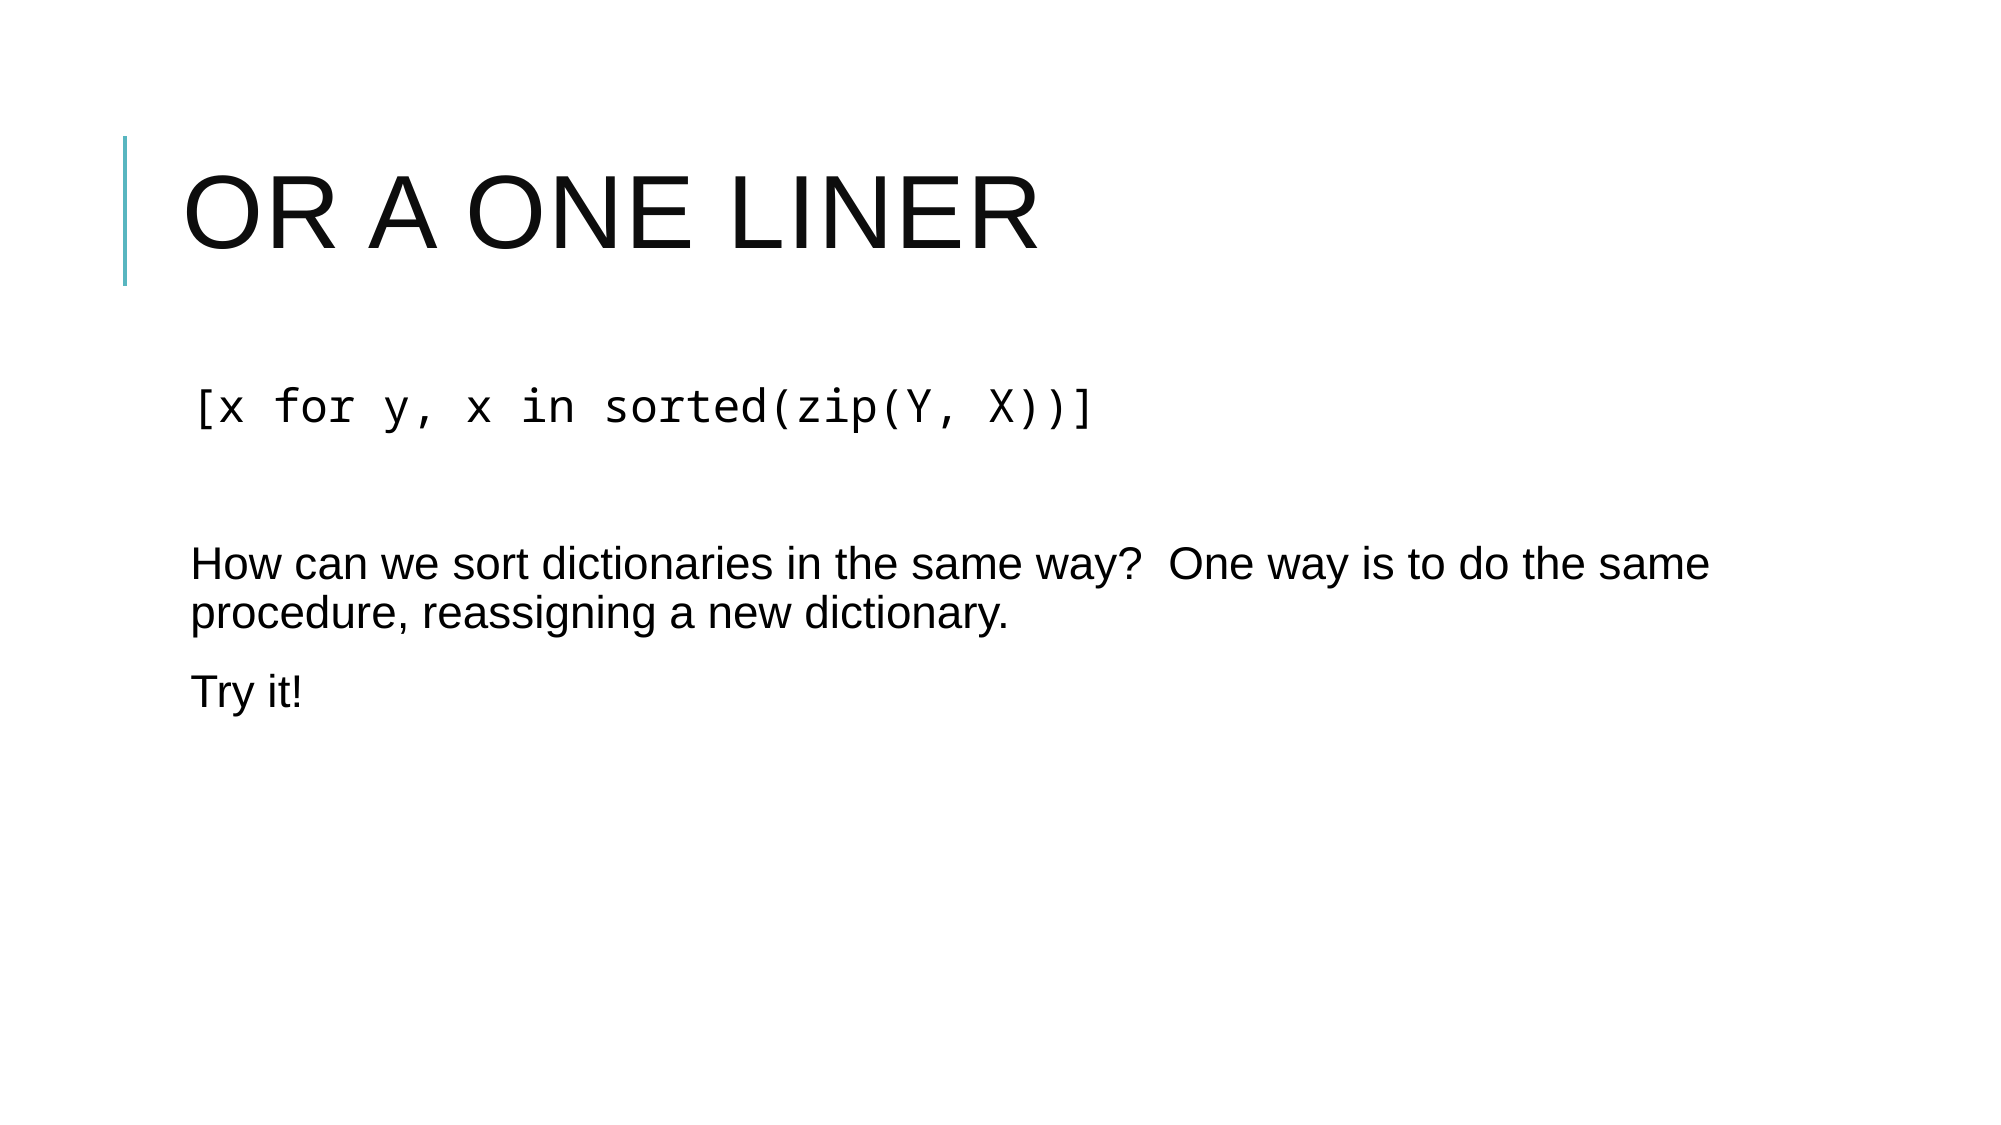

# Or a one liner
[x for y, x in sorted(zip(Y, X))]

How can we sort dictionaries in the same way?  One way is to do the same procedure, reassigning a new dictionary.
Try it!